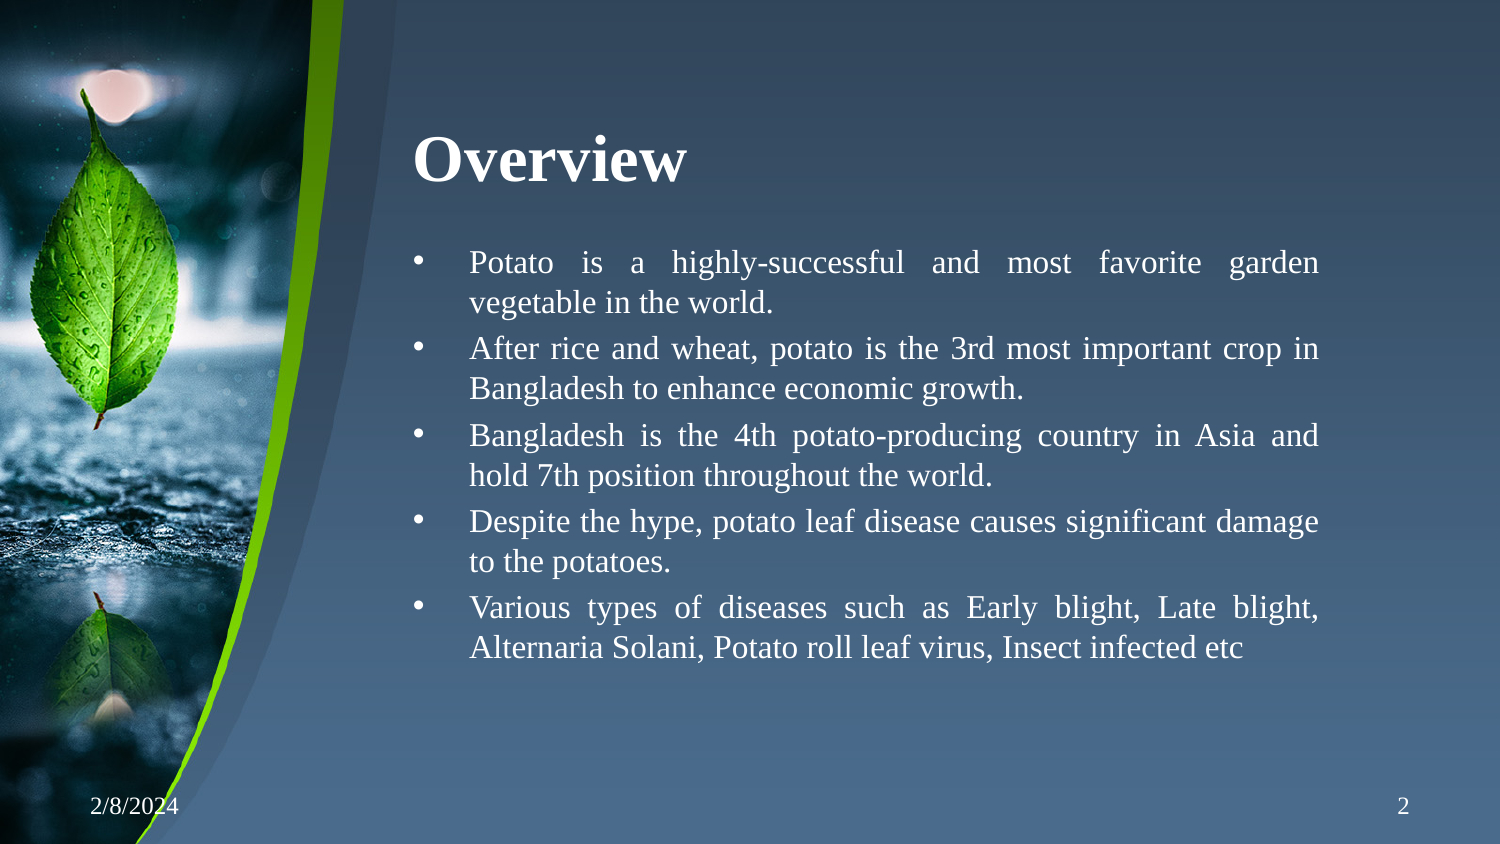

Overview
Potato is a highly-successful and most favorite garden vegetable in the world.
After rice and wheat, potato is the 3rd most important crop in Bangladesh to enhance economic growth.
Bangladesh is the 4th potato-producing country in Asia and hold 7th position throughout the world.
Despite the hype, potato leaf disease causes significant damage to the potatoes.
Various types of diseases such as Early blight, Late blight, Alternaria Solani, Potato roll leaf virus, Insect infected etc

2/8/2024
2